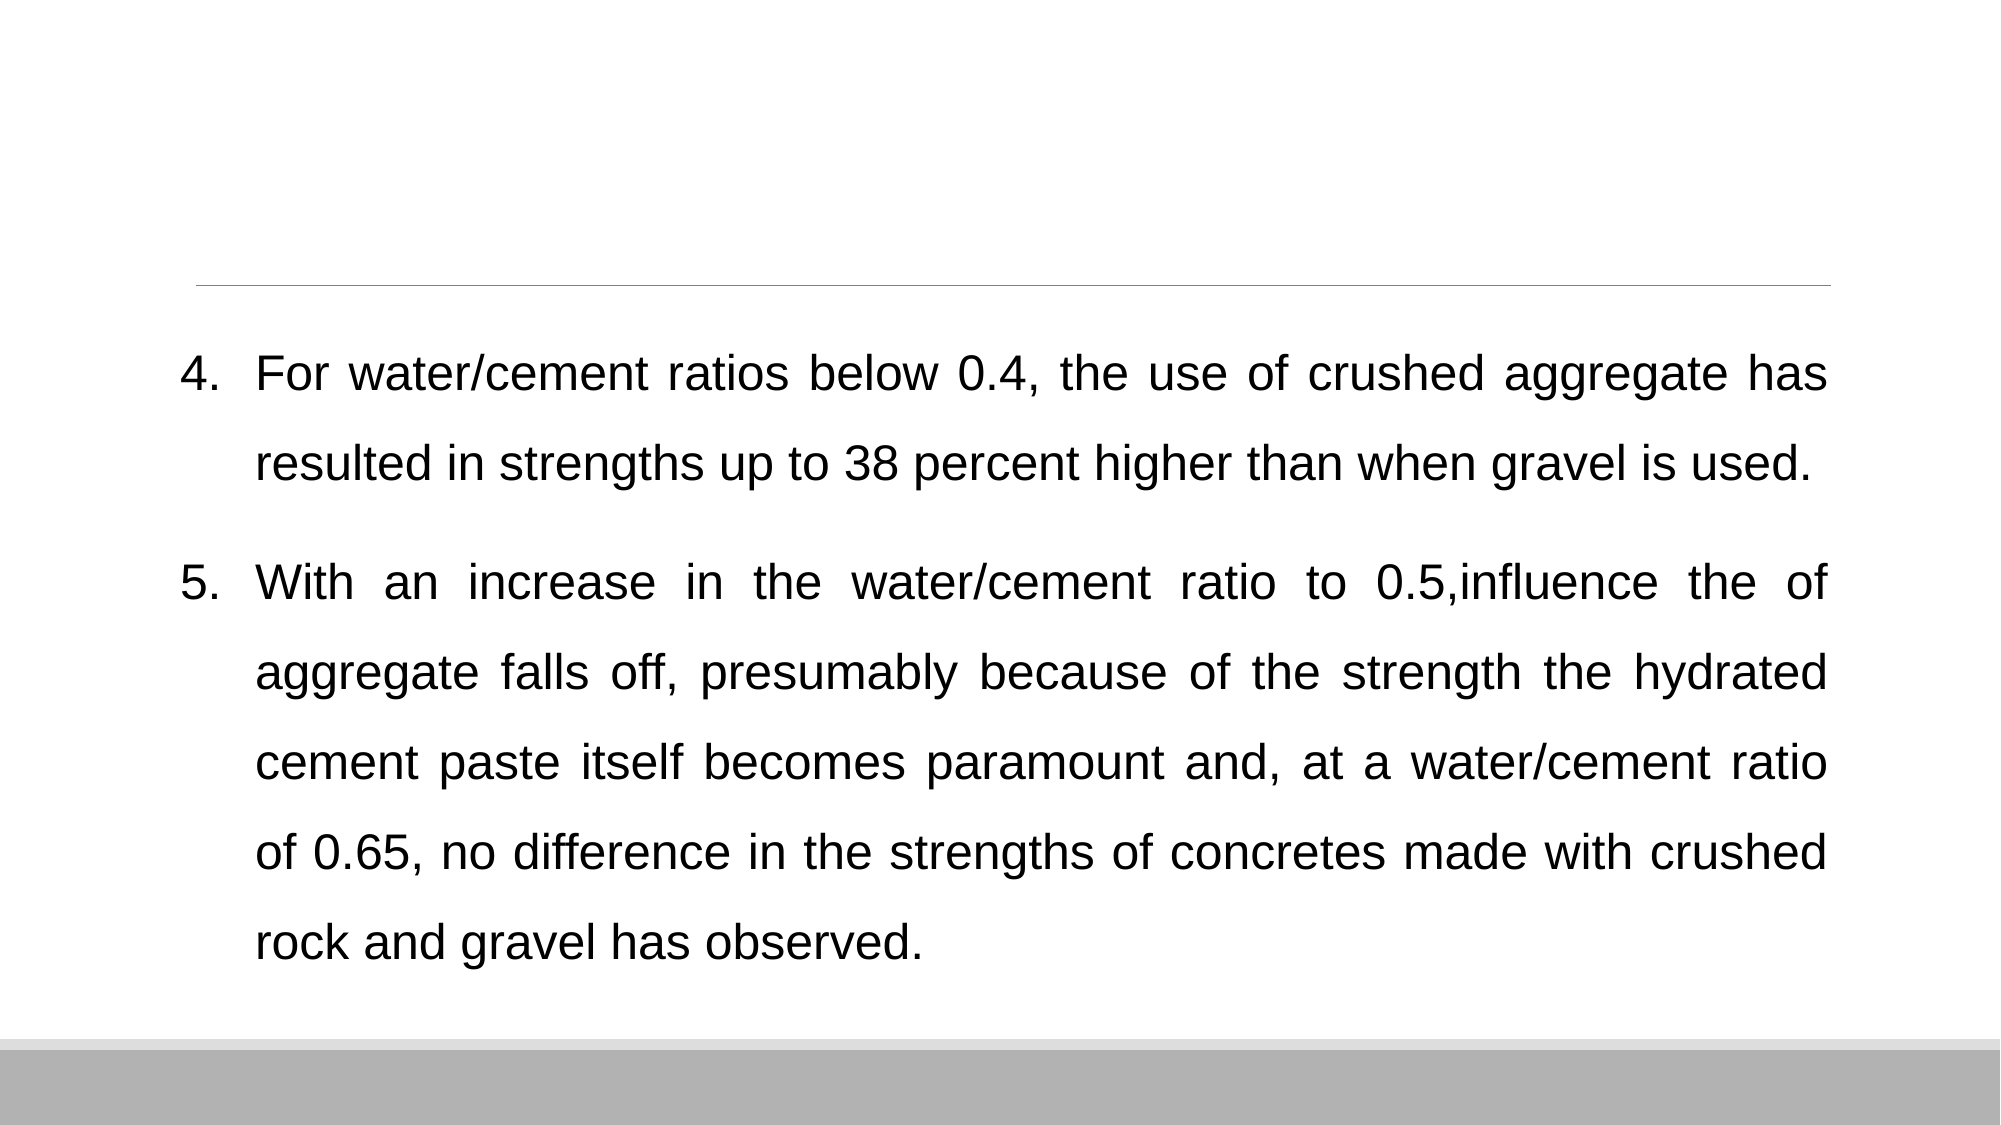

#
For water/cement ratios below 0.4, the use of crushed aggregate has resulted in strengths up to 38 percent higher than when gravel is used.
With an increase in the water/cement ratio to 0.5,influence the of aggregate falls off, presumably because of the strength the hydrated cement paste itself becomes paramount and, at a water/cement ratio of 0.65, no difference in the strengths of concretes made with crushed rock and gravel has observed.